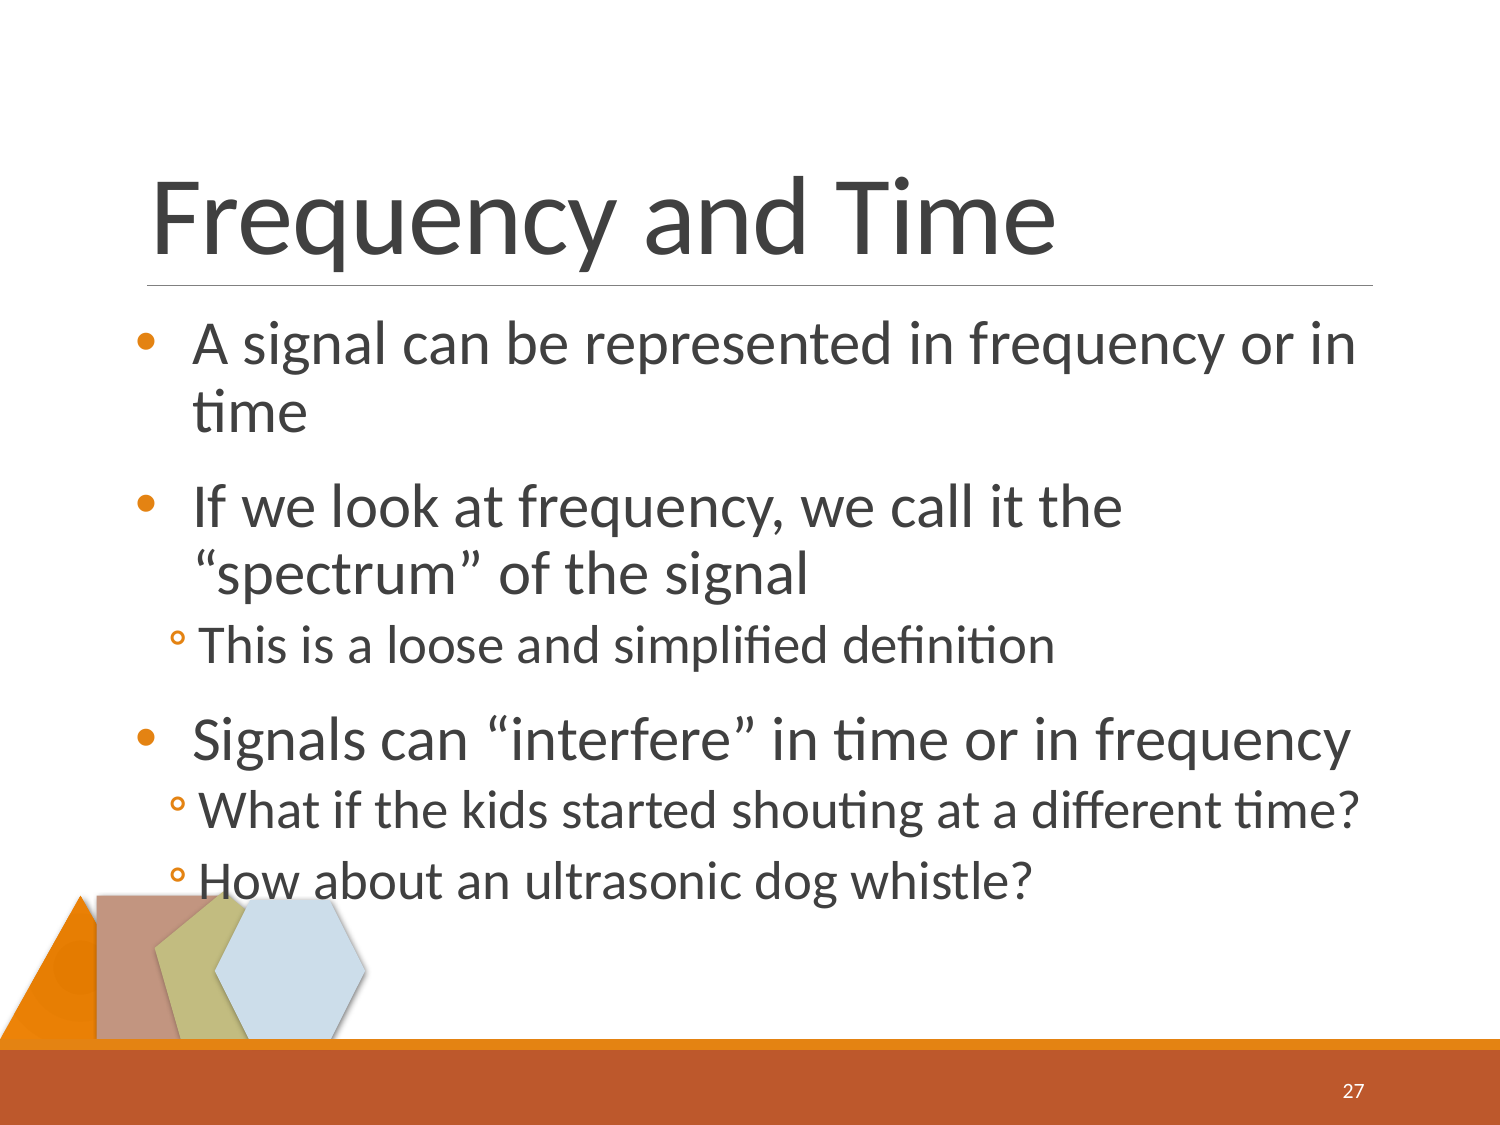

# Frequency and Time
A signal can be represented in frequency or in time
If we look at frequency, we call it the “spectrum” of the signal
This is a loose and simplified definition
Signals can “interfere” in time or in frequency
What if the kids started shouting at a different time?
How about an ultrasonic dog whistle?
27